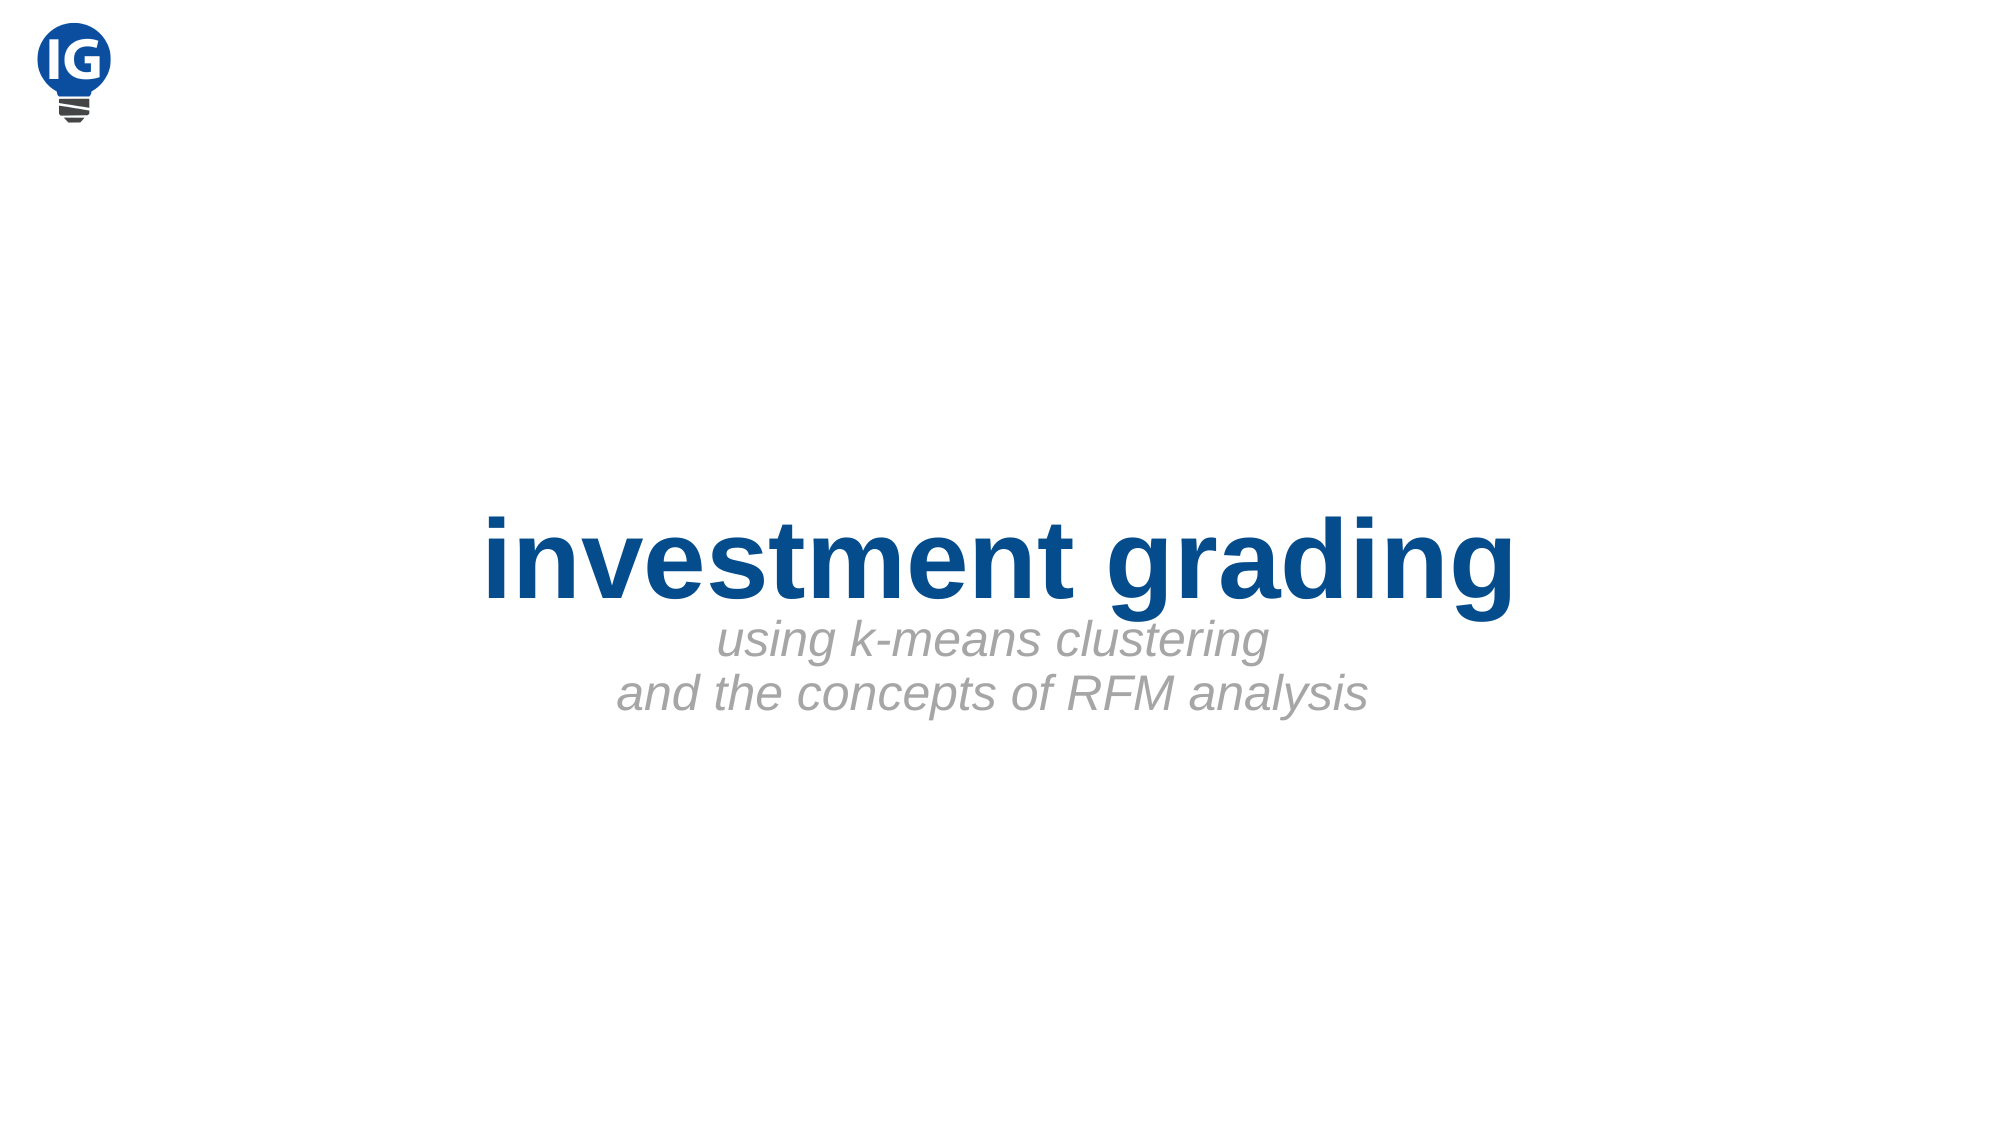

investment grading
using k-means clustering
and the concepts of RFM analysis